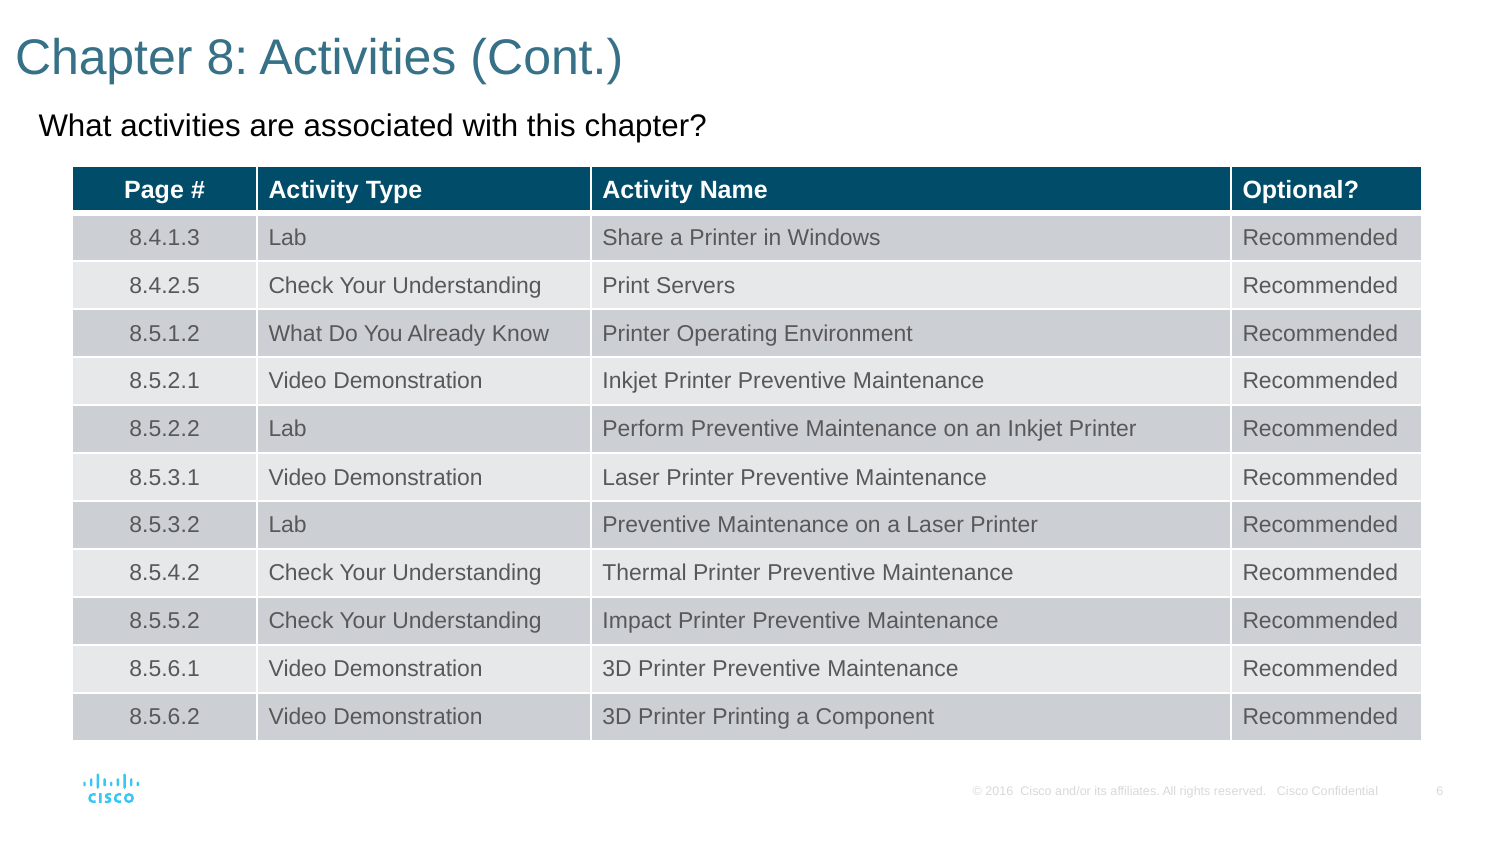

# Chapter 8: Activities (Cont.)
What activities are associated with this chapter?

| Page # | Activity Type | Activity Name | Optional? |
| --- | --- | --- | --- |
| 8.4.1.3 | Lab | Share a Printer in Windows | Recommended |
| 8.4.2.5 | Check Your Understanding | Print Servers | Recommended |
| 8.5.1.2 | What Do You Already Know | Printer Operating Environment | Recommended |
| 8.5.2.1 | Video Demonstration | Inkjet Printer Preventive Maintenance | Recommended |
| 8.5.2.2 | Lab | Perform Preventive Maintenance on an Inkjet Printer | Recommended |
| 8.5.3.1 | Video Demonstration | Laser Printer Preventive Maintenance | Recommended |
| 8.5.3.2 | Lab | Preventive Maintenance on a Laser Printer | Recommended |
| 8.5.4.2 | Check Your Understanding | Thermal Printer Preventive Maintenance | Recommended |
| 8.5.5.2 | Check Your Understanding | Impact Printer Preventive Maintenance | Recommended |
| 8.5.6.1 | Video Demonstration | 3D Printer Preventive Maintenance | Recommended |
| 8.5.6.2 | Video Demonstration | 3D Printer Printing a Component | Recommended |